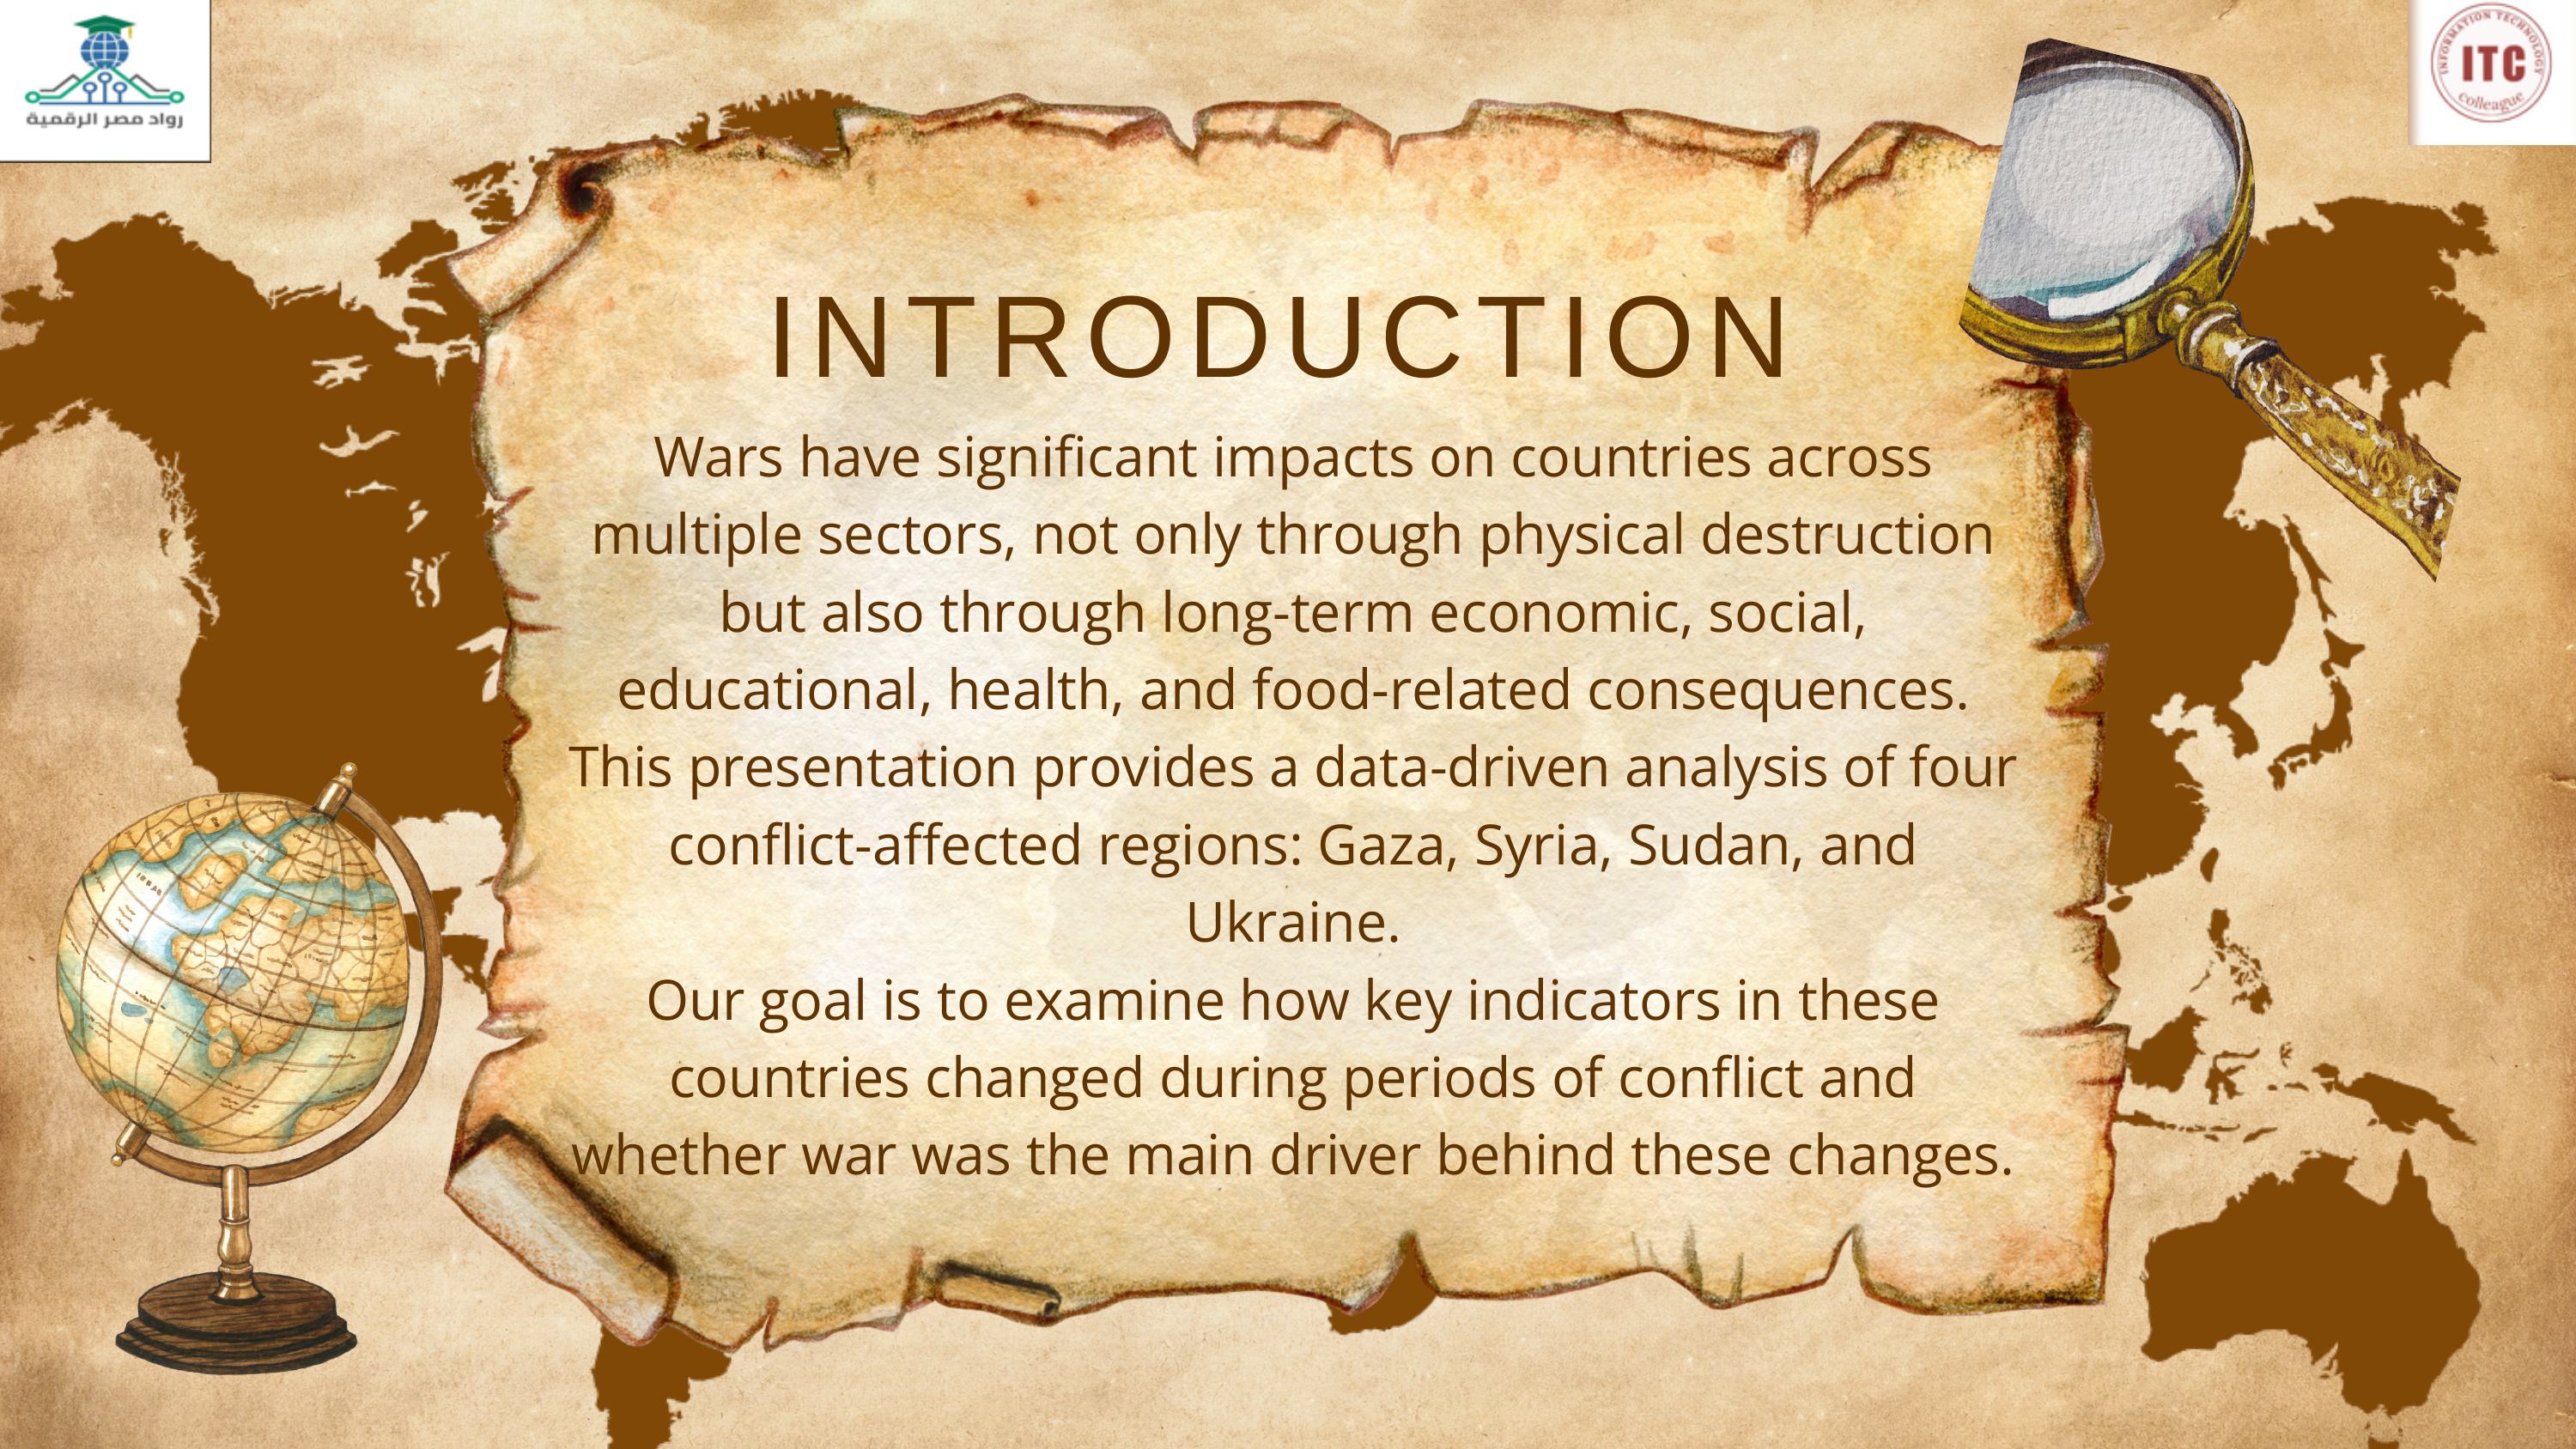

INTRODUCTION
Wars have significant impacts on countries across multiple sectors, not only through physical destruction but also through long-term economic, social, educational, health, and food-related consequences.
This presentation provides a data-driven analysis of four conflict-affected regions: Gaza, Syria, Sudan, and Ukraine.
Our goal is to examine how key indicators in these countries changed during periods of conflict and whether war was the main driver behind these changes.